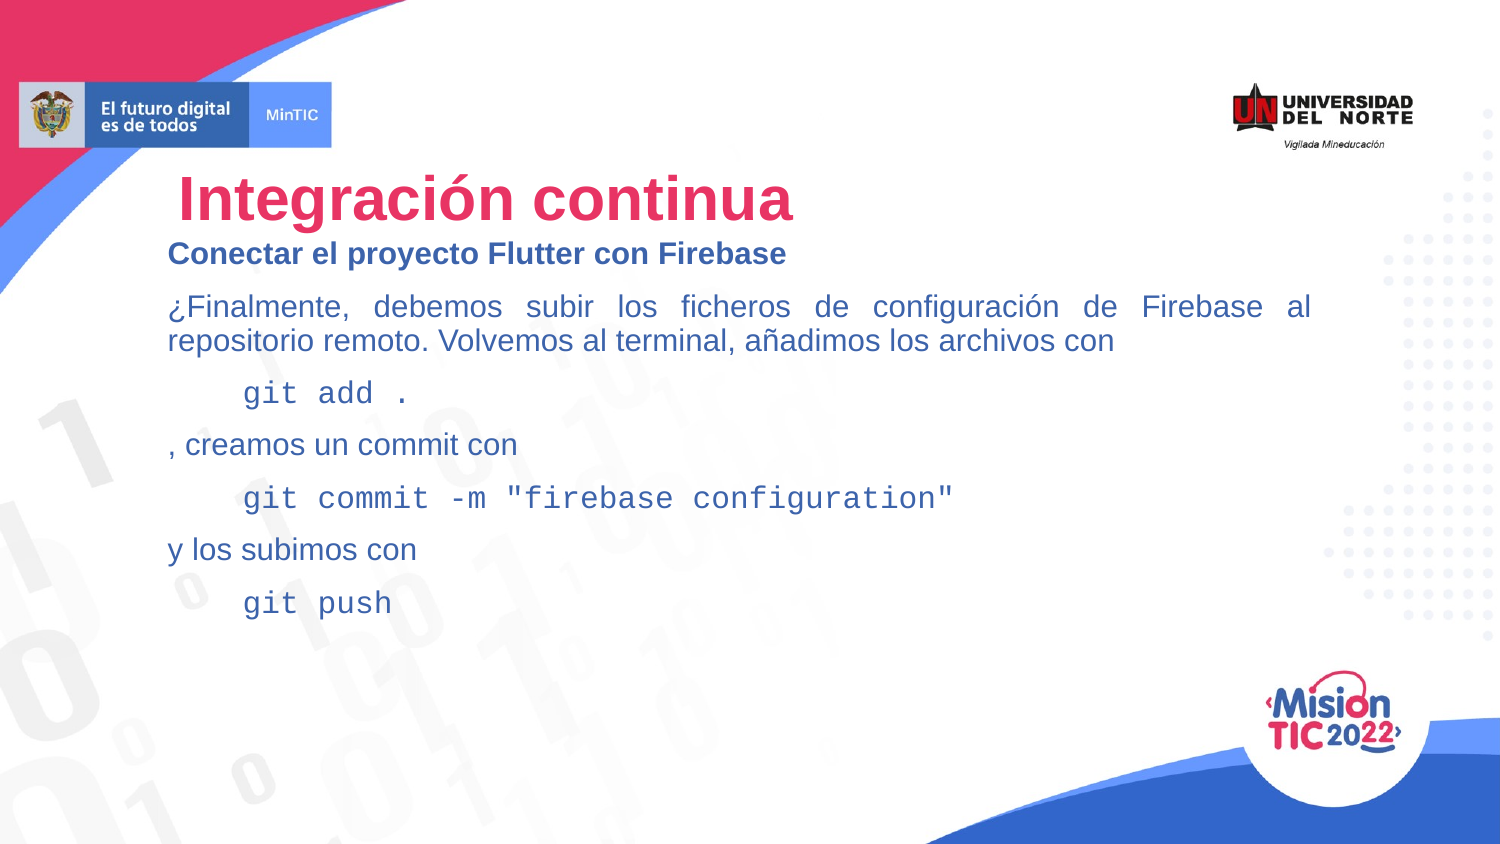

Integración continua
Conectar el proyecto Flutter con Firebase
¿Finalmente, debemos subir los ficheros de configuración de Firebase al repositorio remoto. Volvemos al terminal, añadimos los archivos con
git add .
, creamos un commit con
git commit -m "firebase configuration"
y los subimos con
git push

.